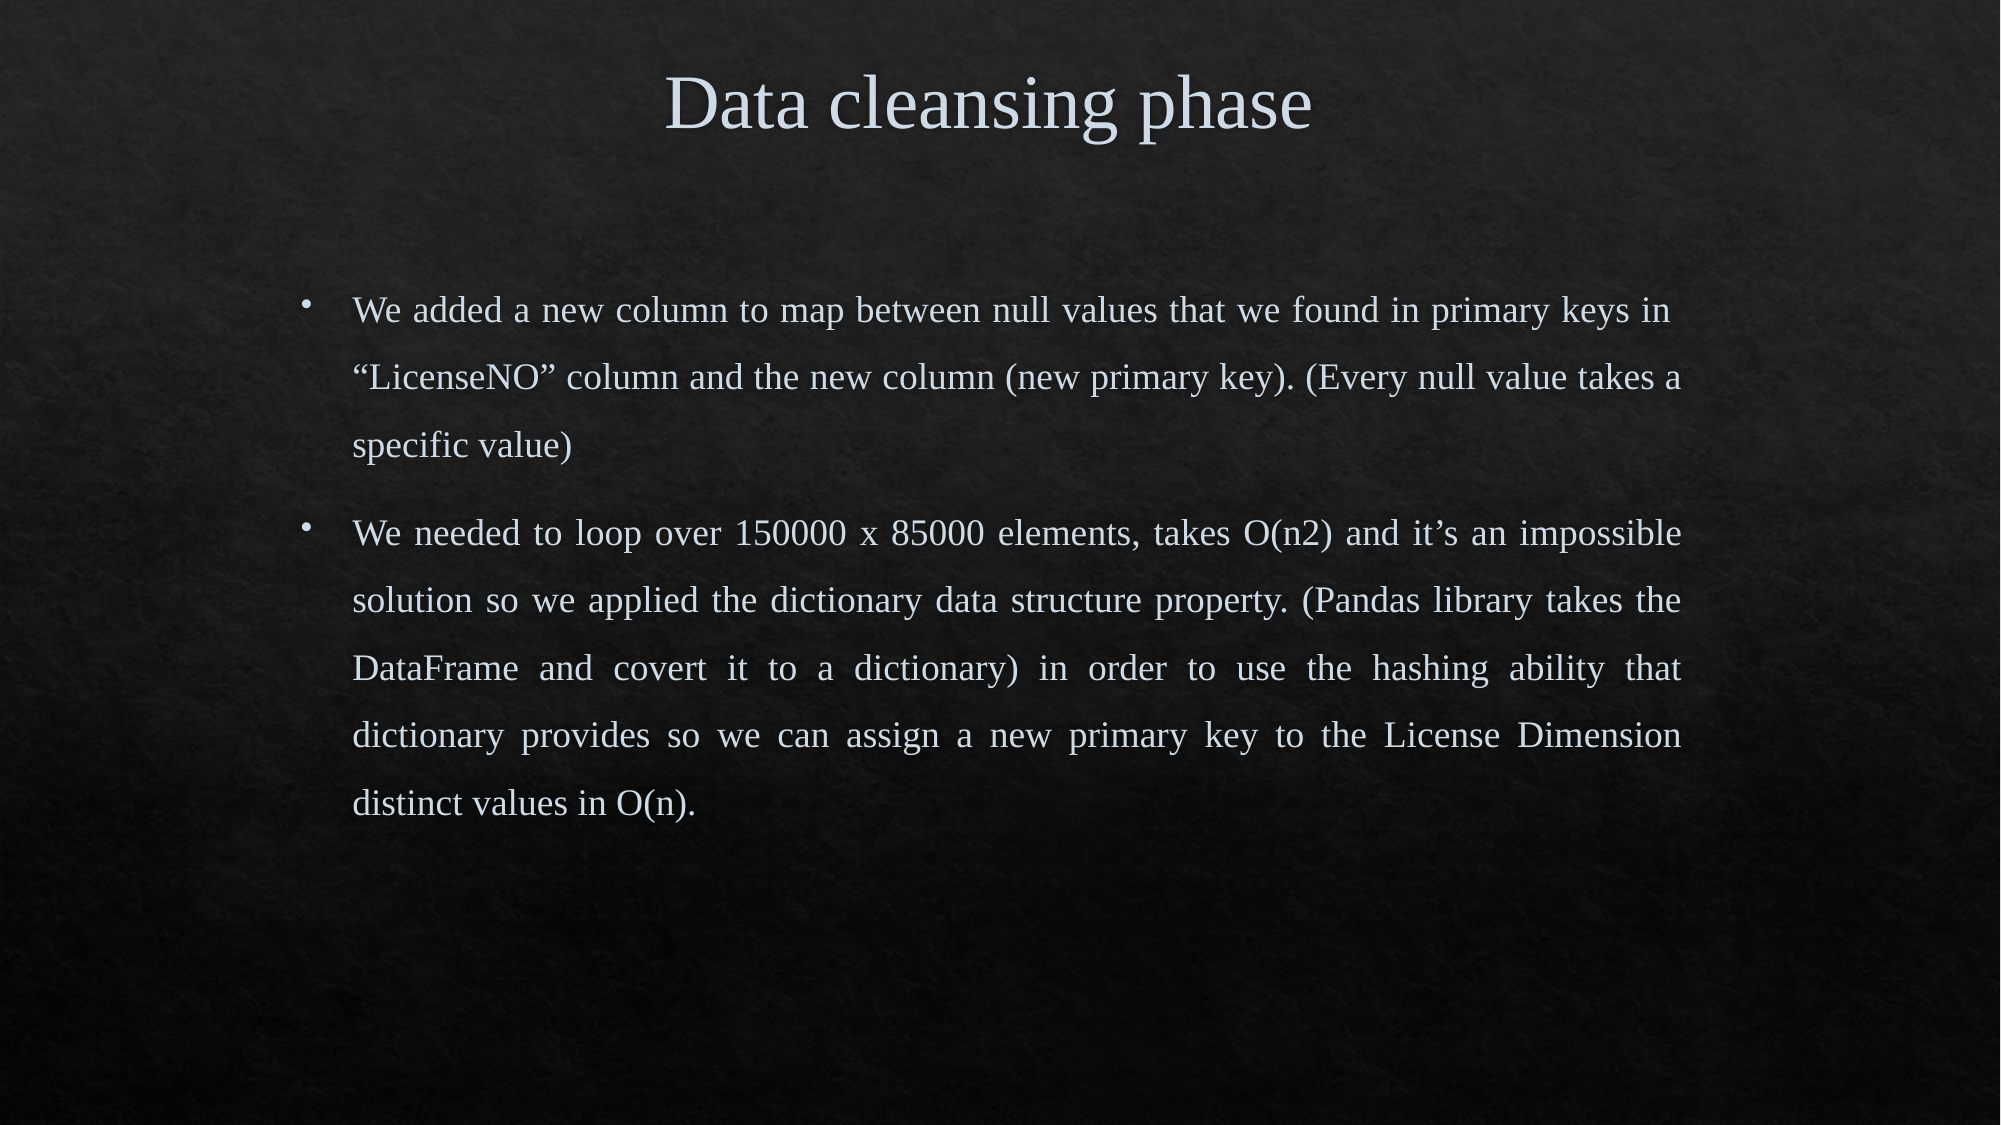

# Data cleansing phase
We added a new column to map between null values that we found in primary keys in  “LicenseNO” column and the new column (new primary key). (Every null value takes a specific value)
We needed to loop over 150000 x 85000 elements, takes O(n2) and it’s an impossible solution so we applied the dictionary data structure property. (Pandas library takes the DataFrame and covert it to a dictionary) in order to use the hashing ability that dictionary provides so we can assign a new primary key to the License Dimension distinct values in O(n).